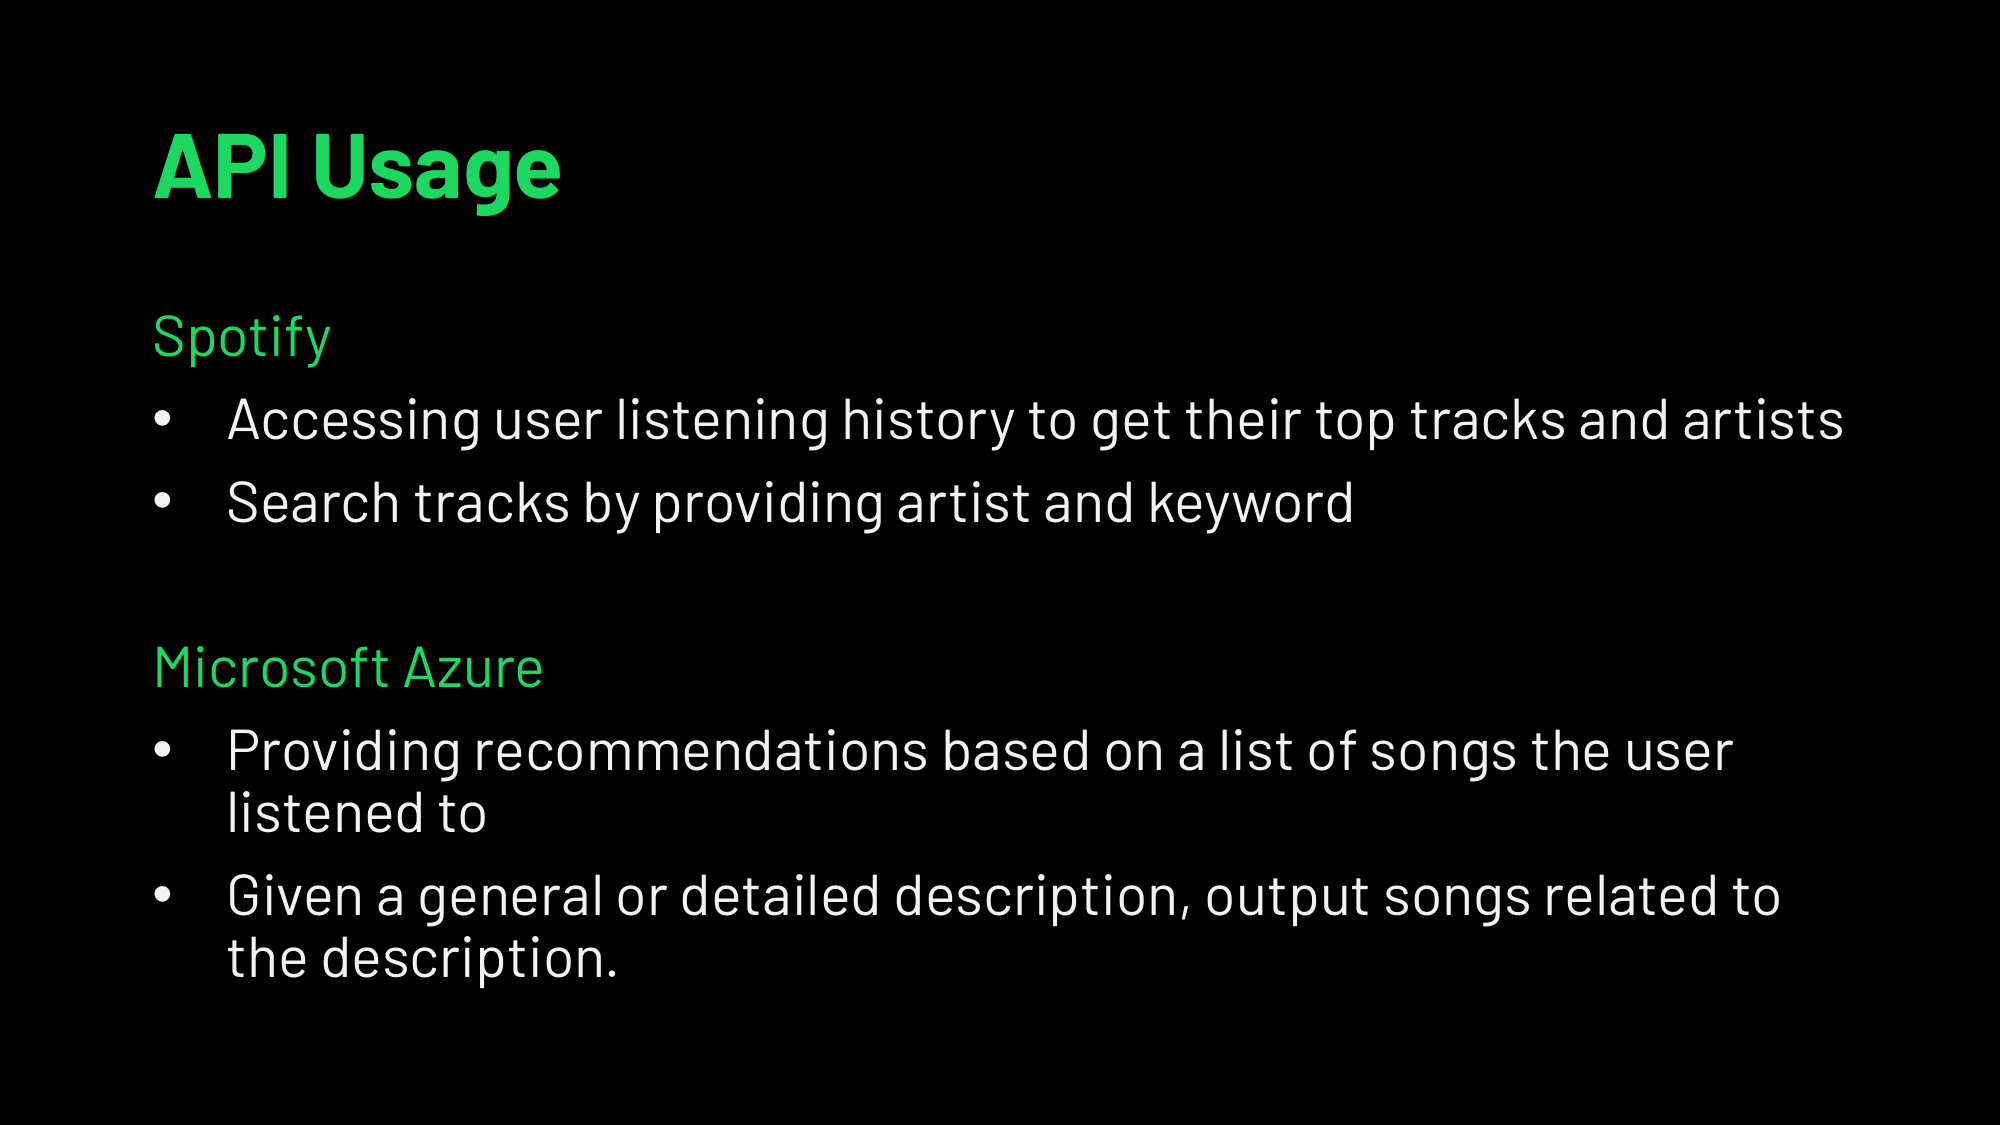

# API Usage
Spotify:
Accessing user listening history to get their top tracks and artists
Search tracks by providing artist and keyword

Microsoft Azure:
Providing recommendations based on a list of songs the user listened to
Given a general or detailed description, output songs related to the description.